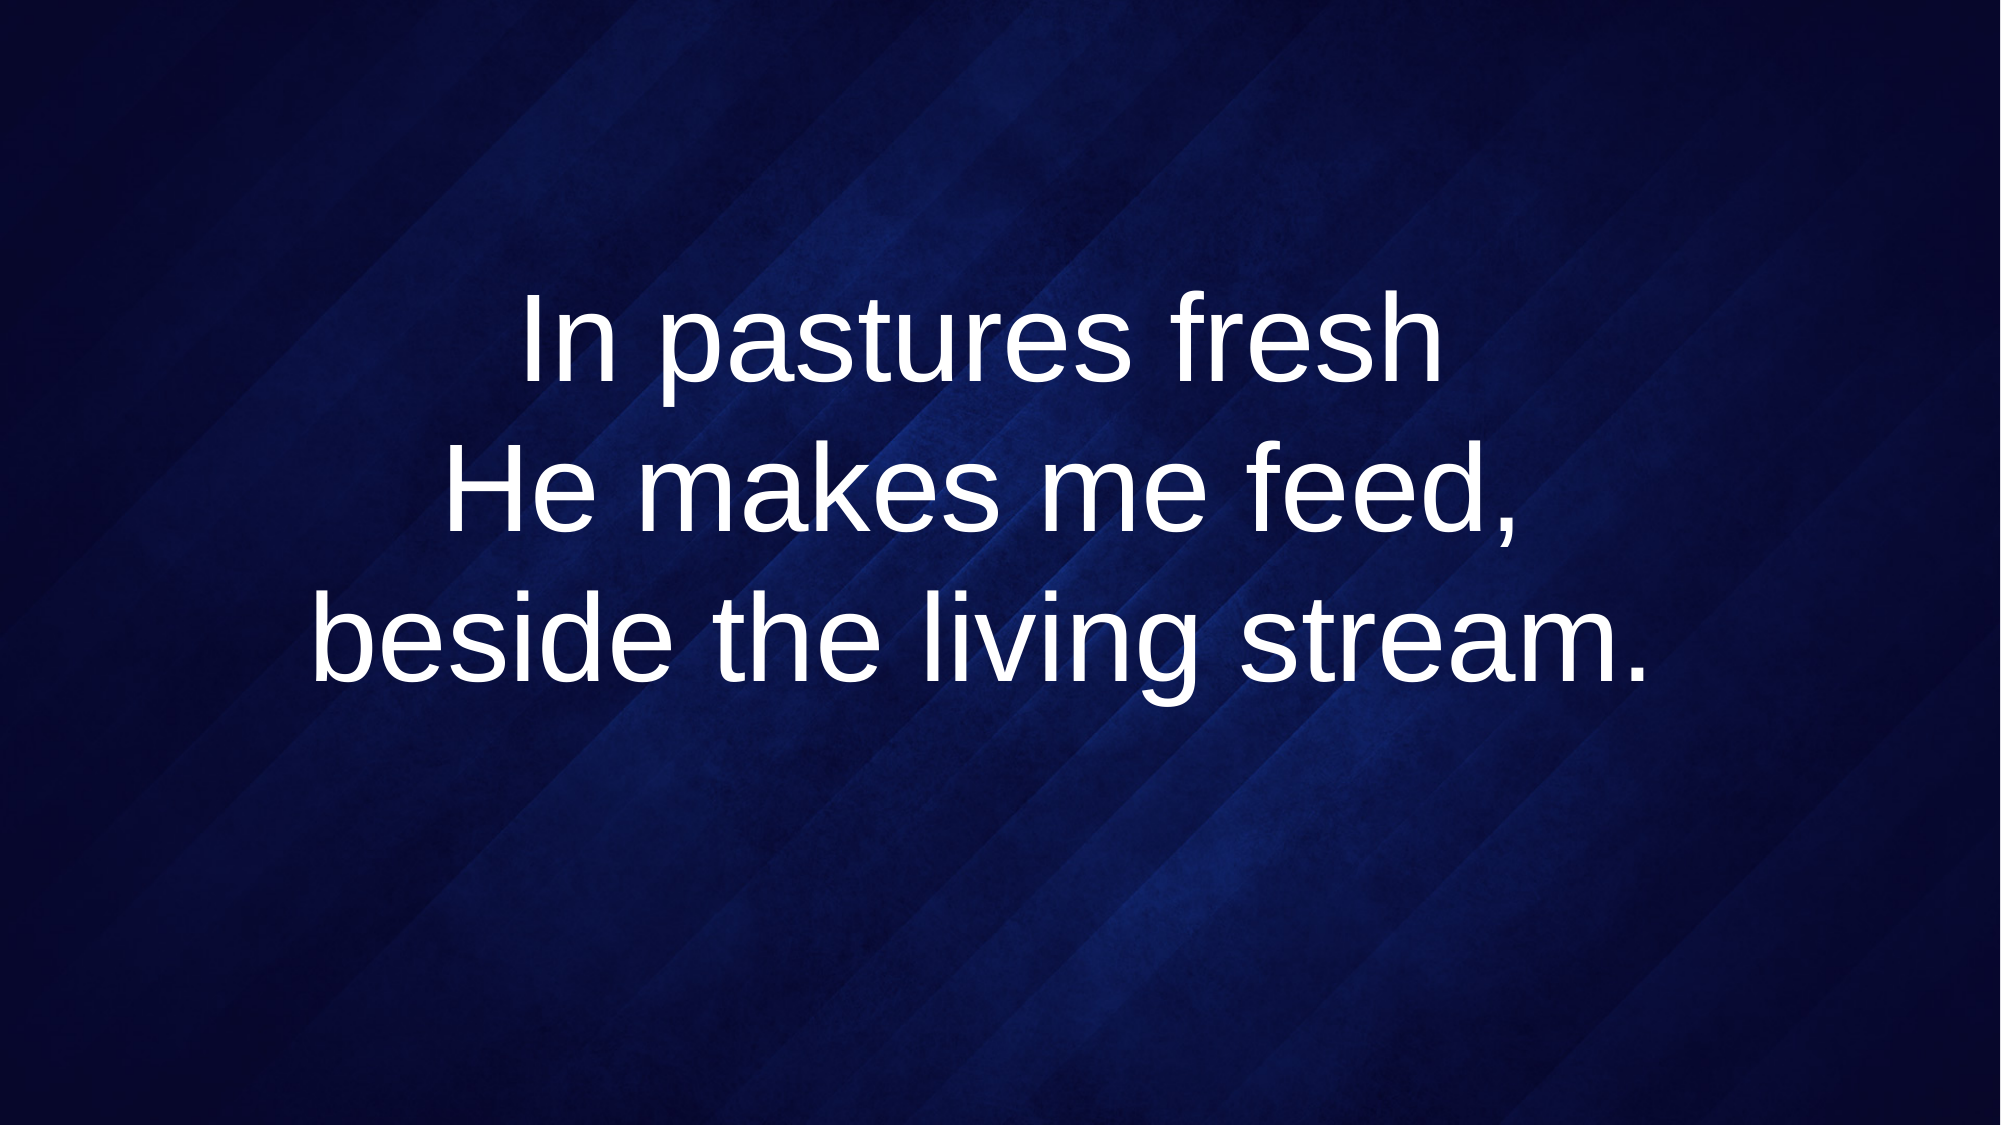

# In pastures fresh He makes me feed, beside the living stream.